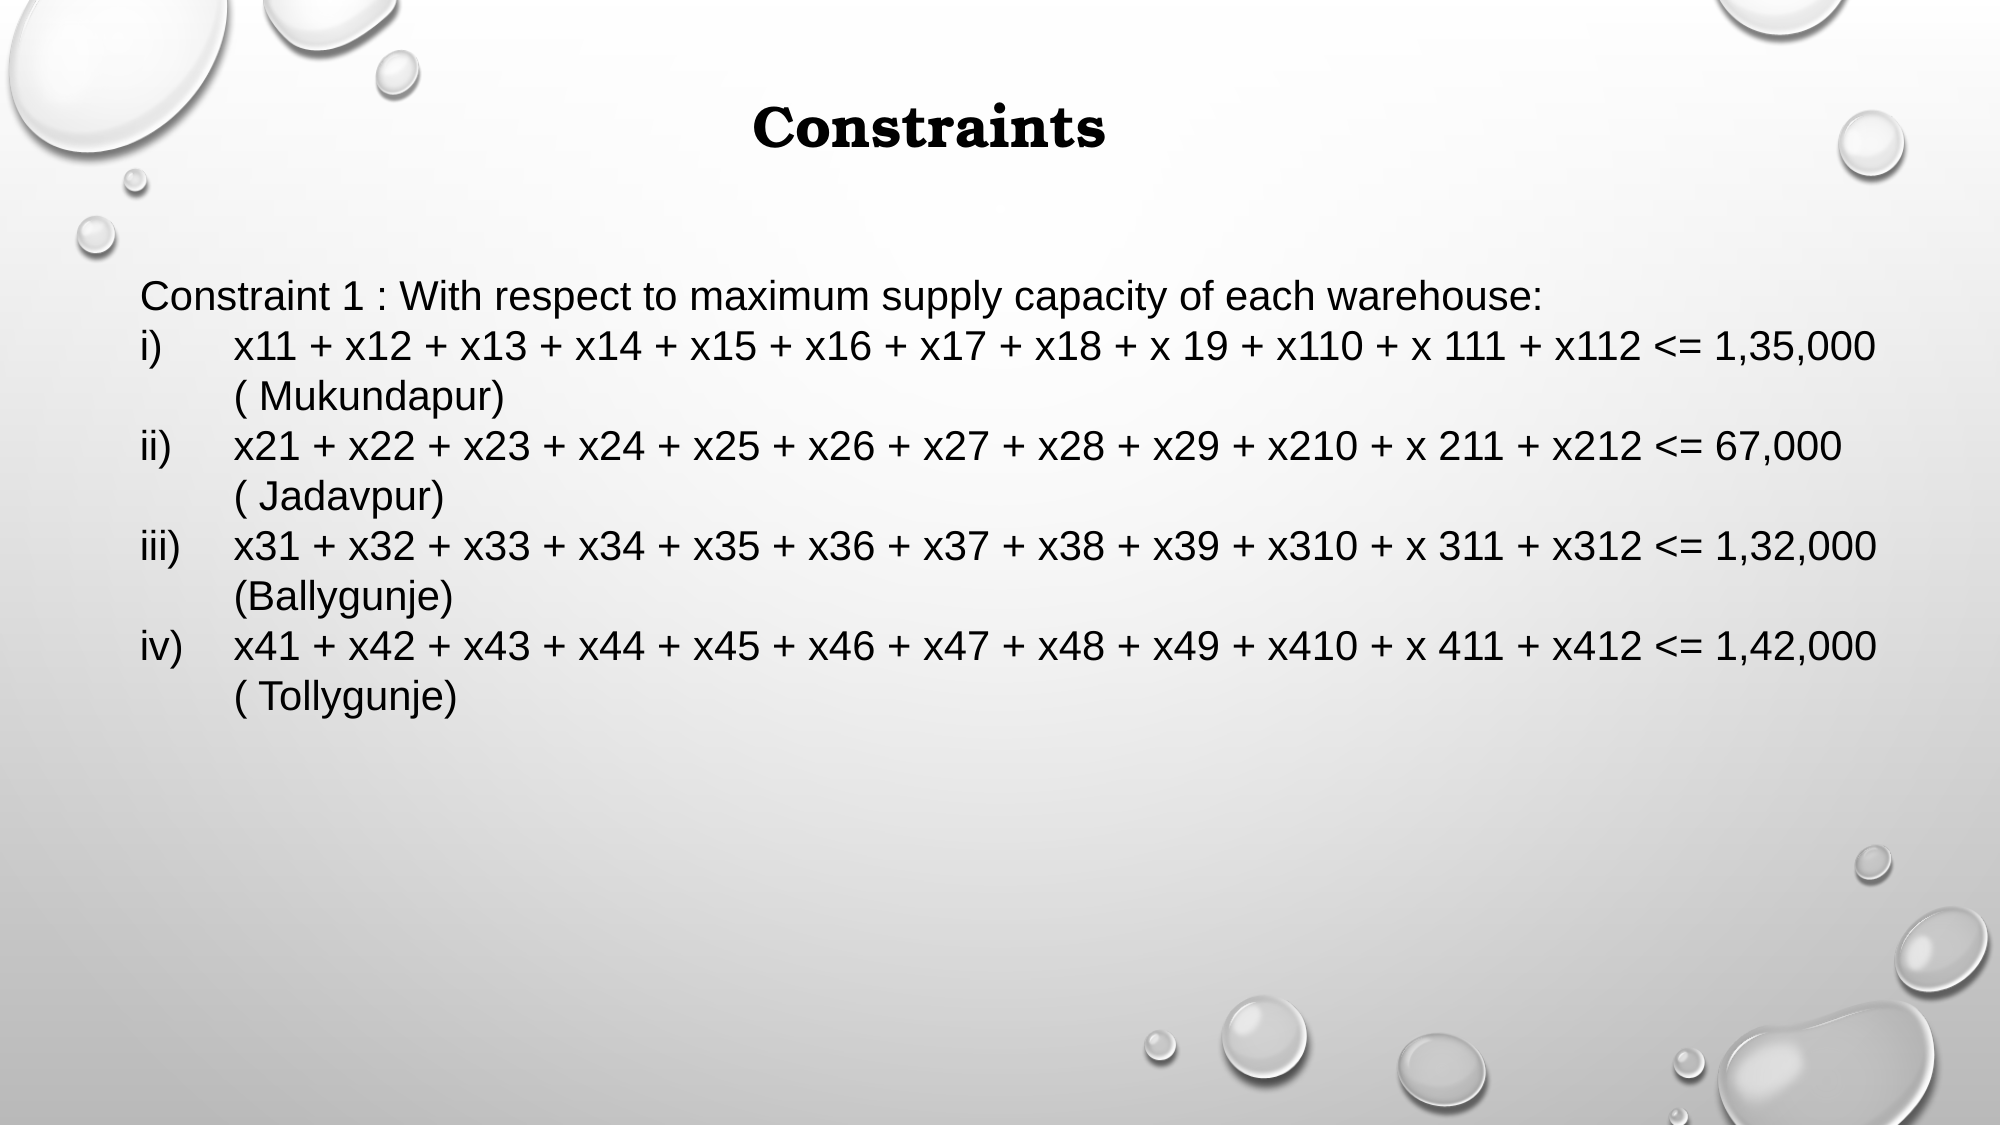

Constraints
Constraint 1 : With respect to maximum supply capacity of each warehouse:
x11 + x12 + x13 + x14 + x15 + x16 + x17 + x18 + x 19 + x110 + x 111 + x112 <= 1,35,000 ( Mukundapur)
x21 + x22 + x23 + x24 + x25 + x26 + x27 + x28 + x29 + x210 + x 211 + x212 <= 67,000 ( Jadavpur)
x31 + x32 + x33 + x34 + x35 + x36 + x37 + x38 + x39 + x310 + x 311 + x312 <= 1,32,000 (Ballygunje)
x41 + x42 + x43 + x44 + x45 + x46 + x47 + x48 + x49 + x410 + x 411 + x412 <= 1,42,000 ( Tollygunje)